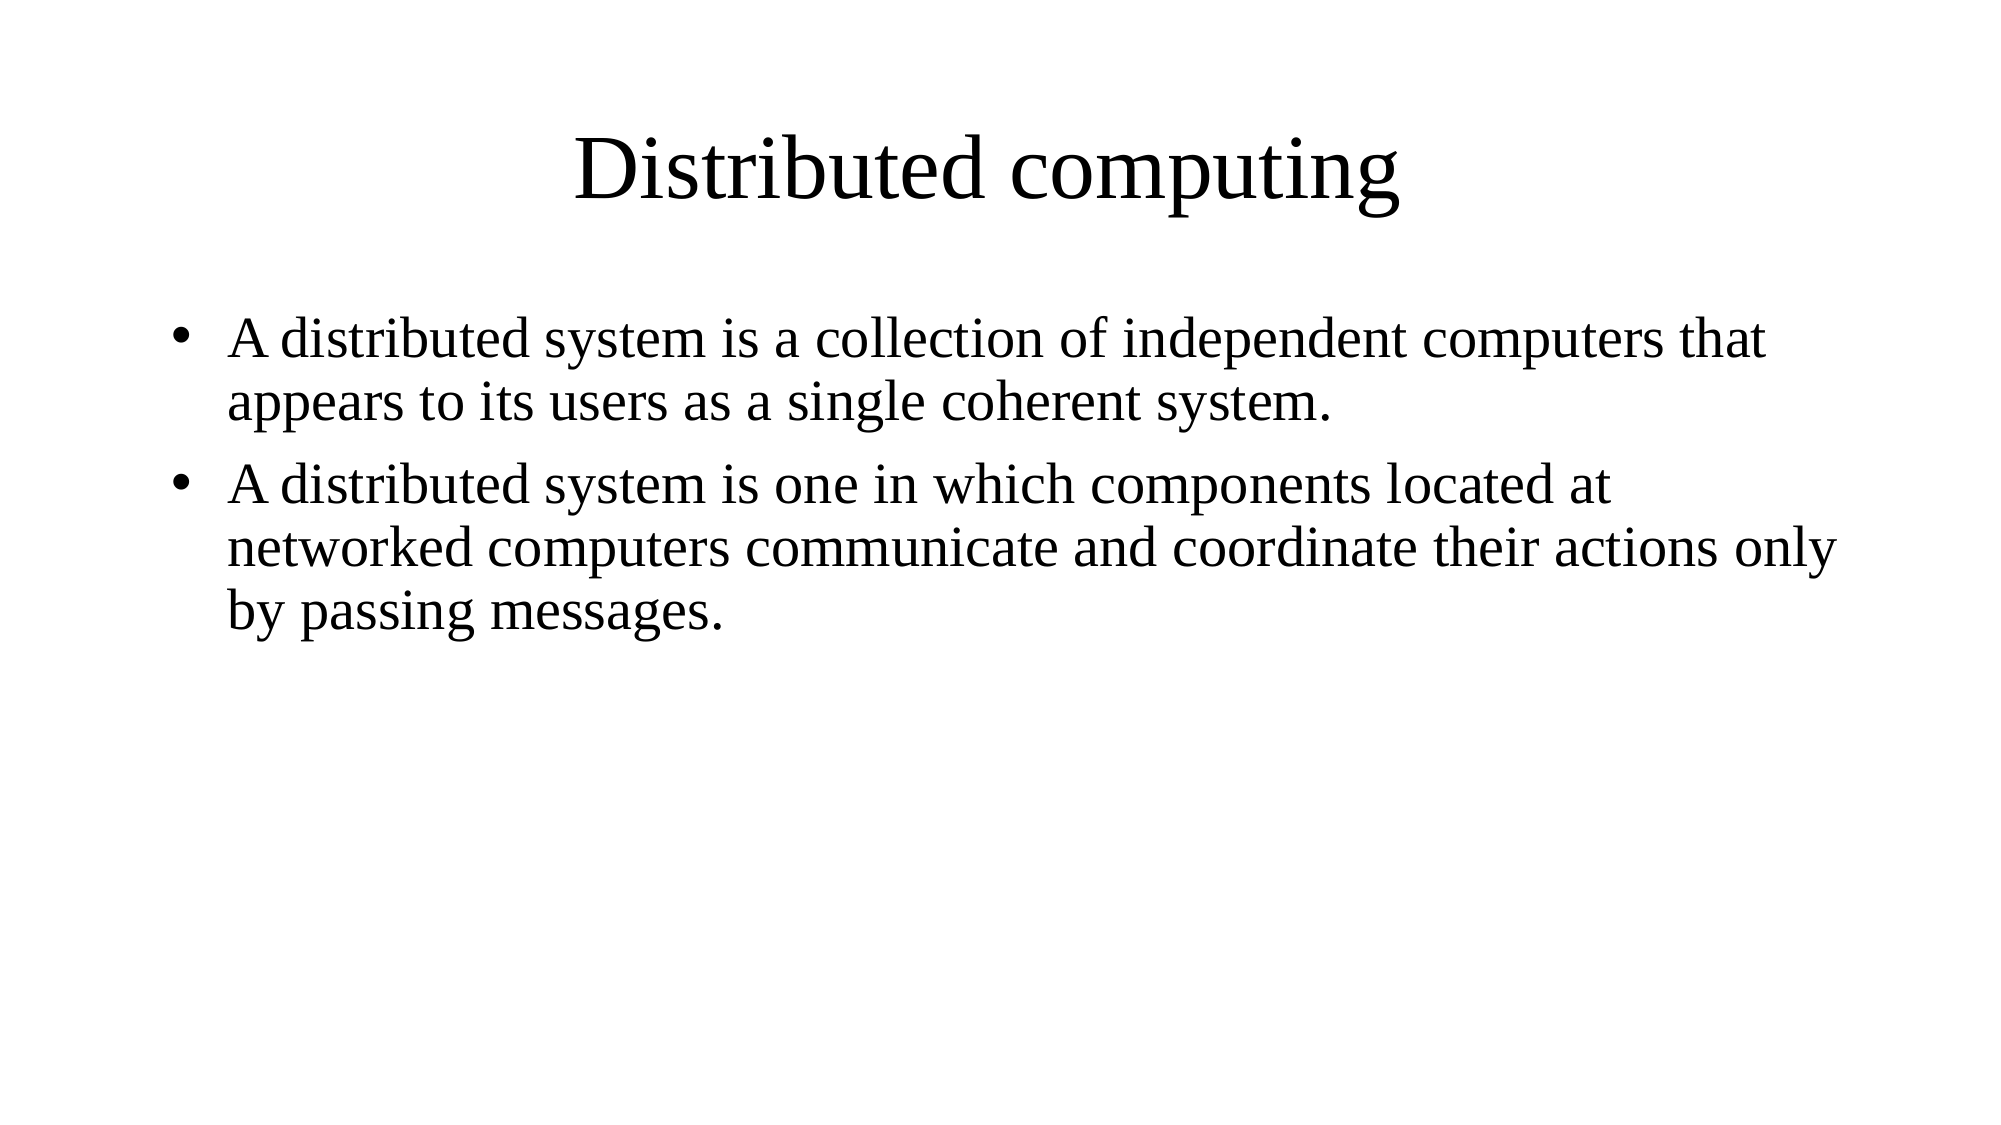

# Distributed computing
A distributed system is a collection of independent computers that appears to its users as a single coherent system.
A distributed system is one in which components located at networked computers communicate and coordinate their actions only by passing messages.